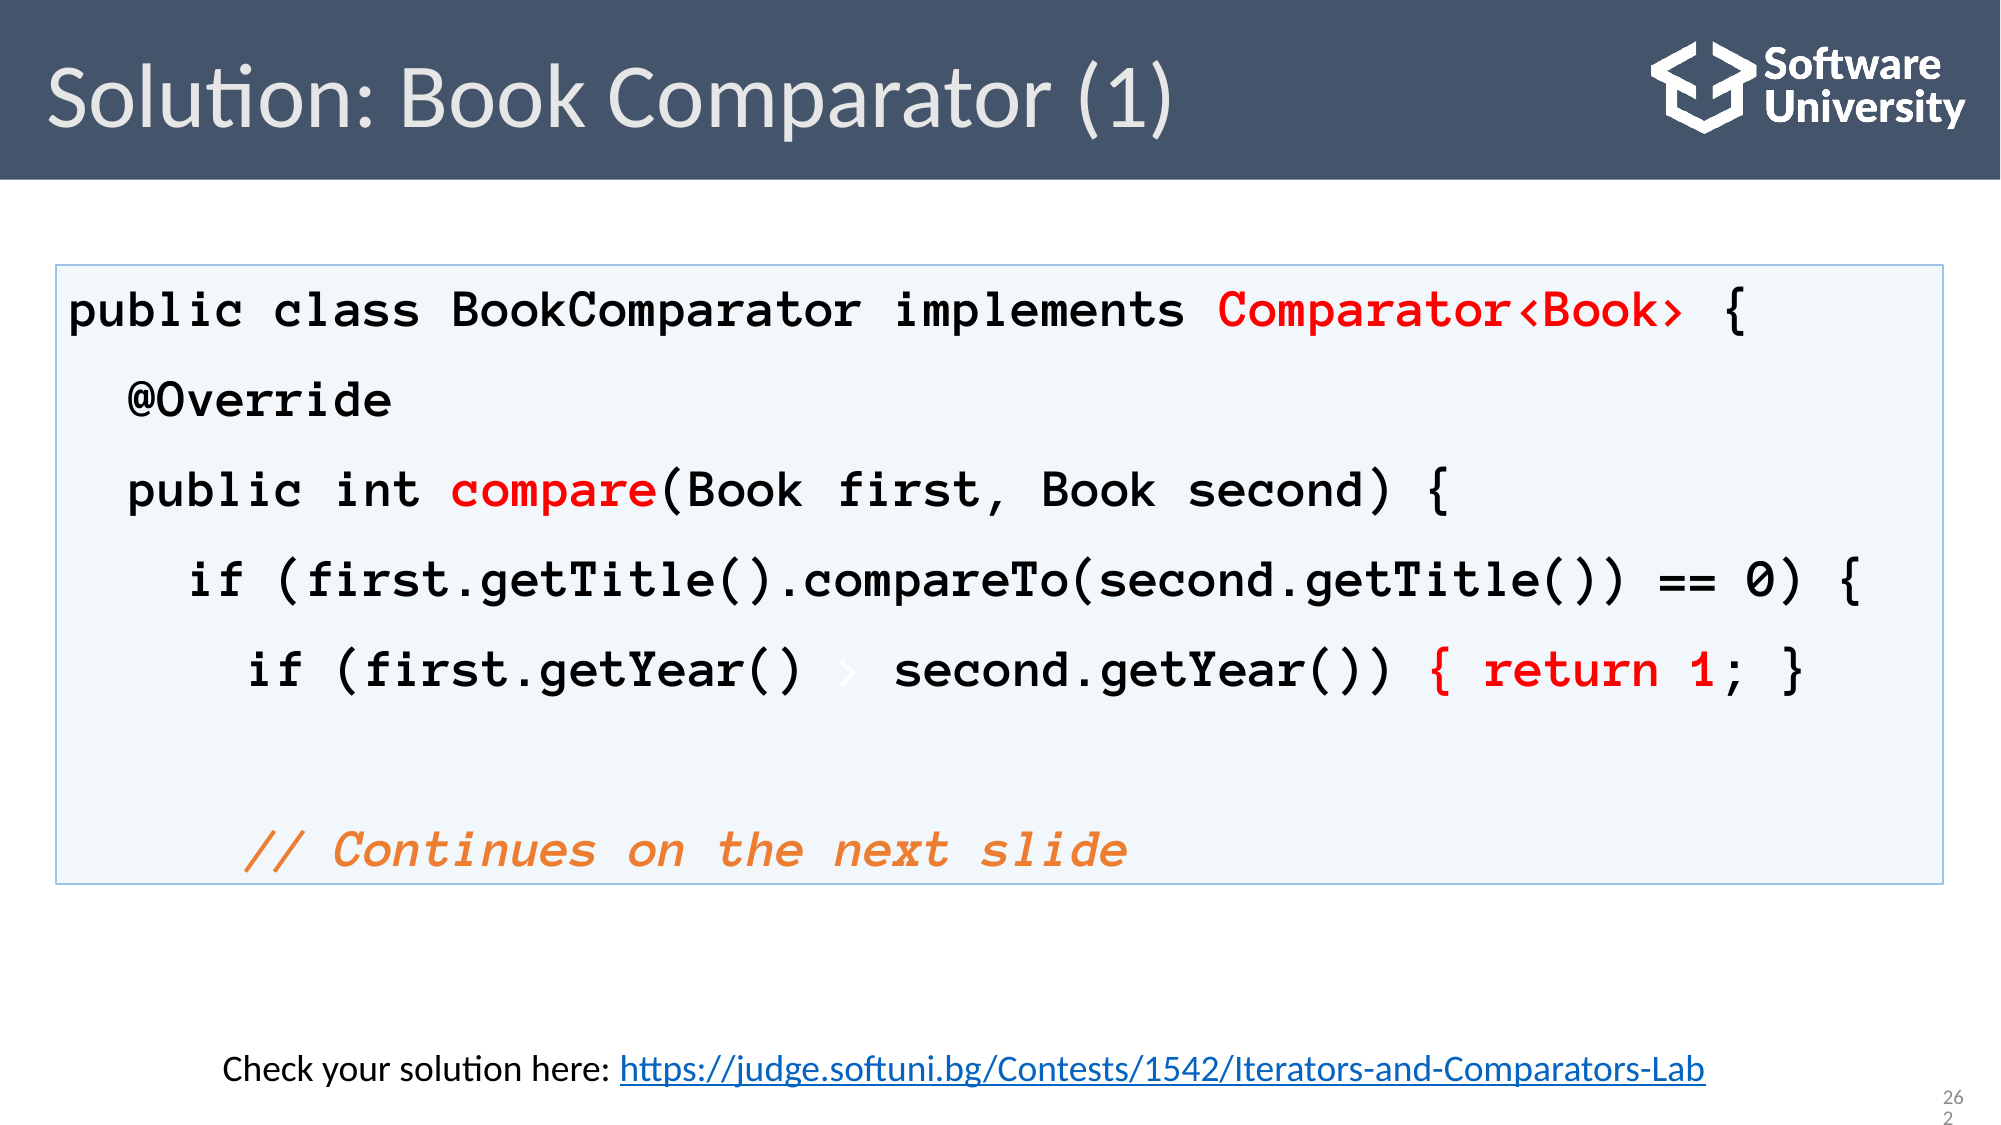

# Solution: Book Comparator (1)
public class BookComparator implements Comparator<Book> {
  @Override
  public int compare(Book first, Book second) {
    if (first.getTitle().compareTo(second.getTitle()) == 0) {
      if (first.getYear() > second.getYear()) { return 1; }

      // Continues on the next slide
Check your solution here: https://judge.softuni.bg/Contests/1542/Iterators-and-Comparators-Lab
262